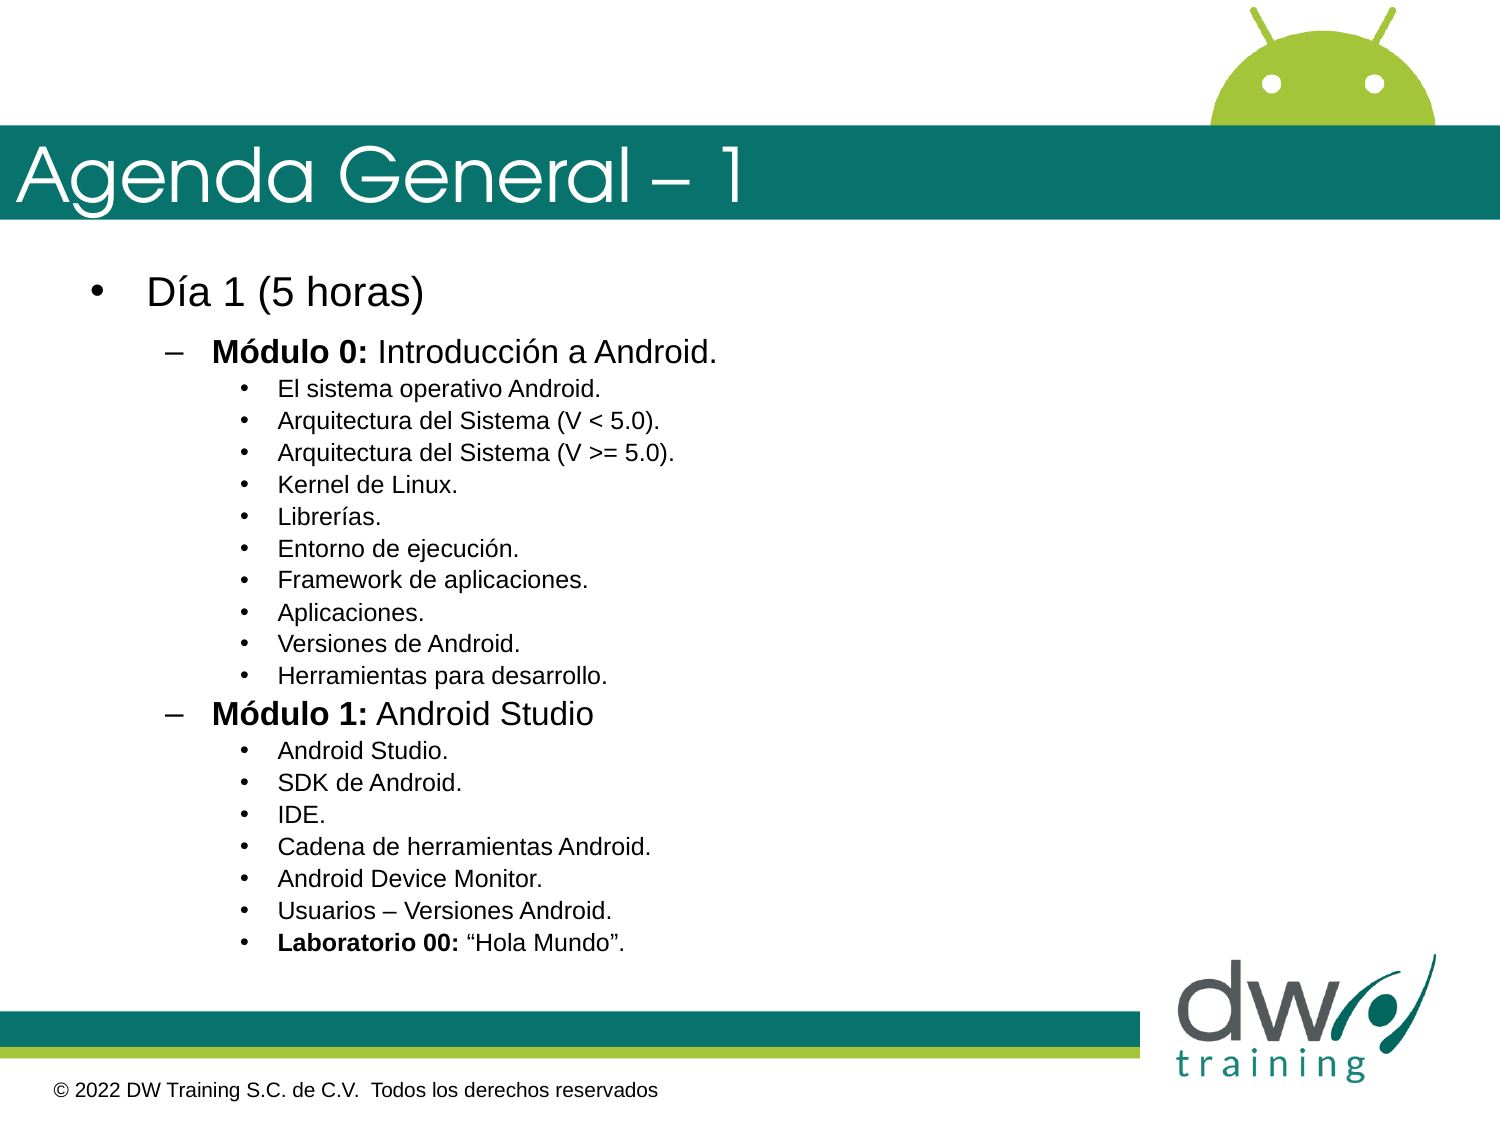

# Agenda General – 1
Día 1 (5 horas)

Módulo 0: Introducción a Android.
El sistema operativo Android.
Arquitectura del Sistema (V < 5.0).
Arquitectura del Sistema (V >= 5.0).
Kernel de Linux.
Librerías.
Entorno de ejecución.
Framework de aplicaciones.
Aplicaciones.
Versiones de Android.
Herramientas para desarrollo.
Módulo 1: Android Studio
Android Studio.
SDK de Android.
IDE.
Cadena de herramientas Android.
Android Device Monitor.
Usuarios – Versiones Android.
Laboratorio 00: “Hola Mundo”.